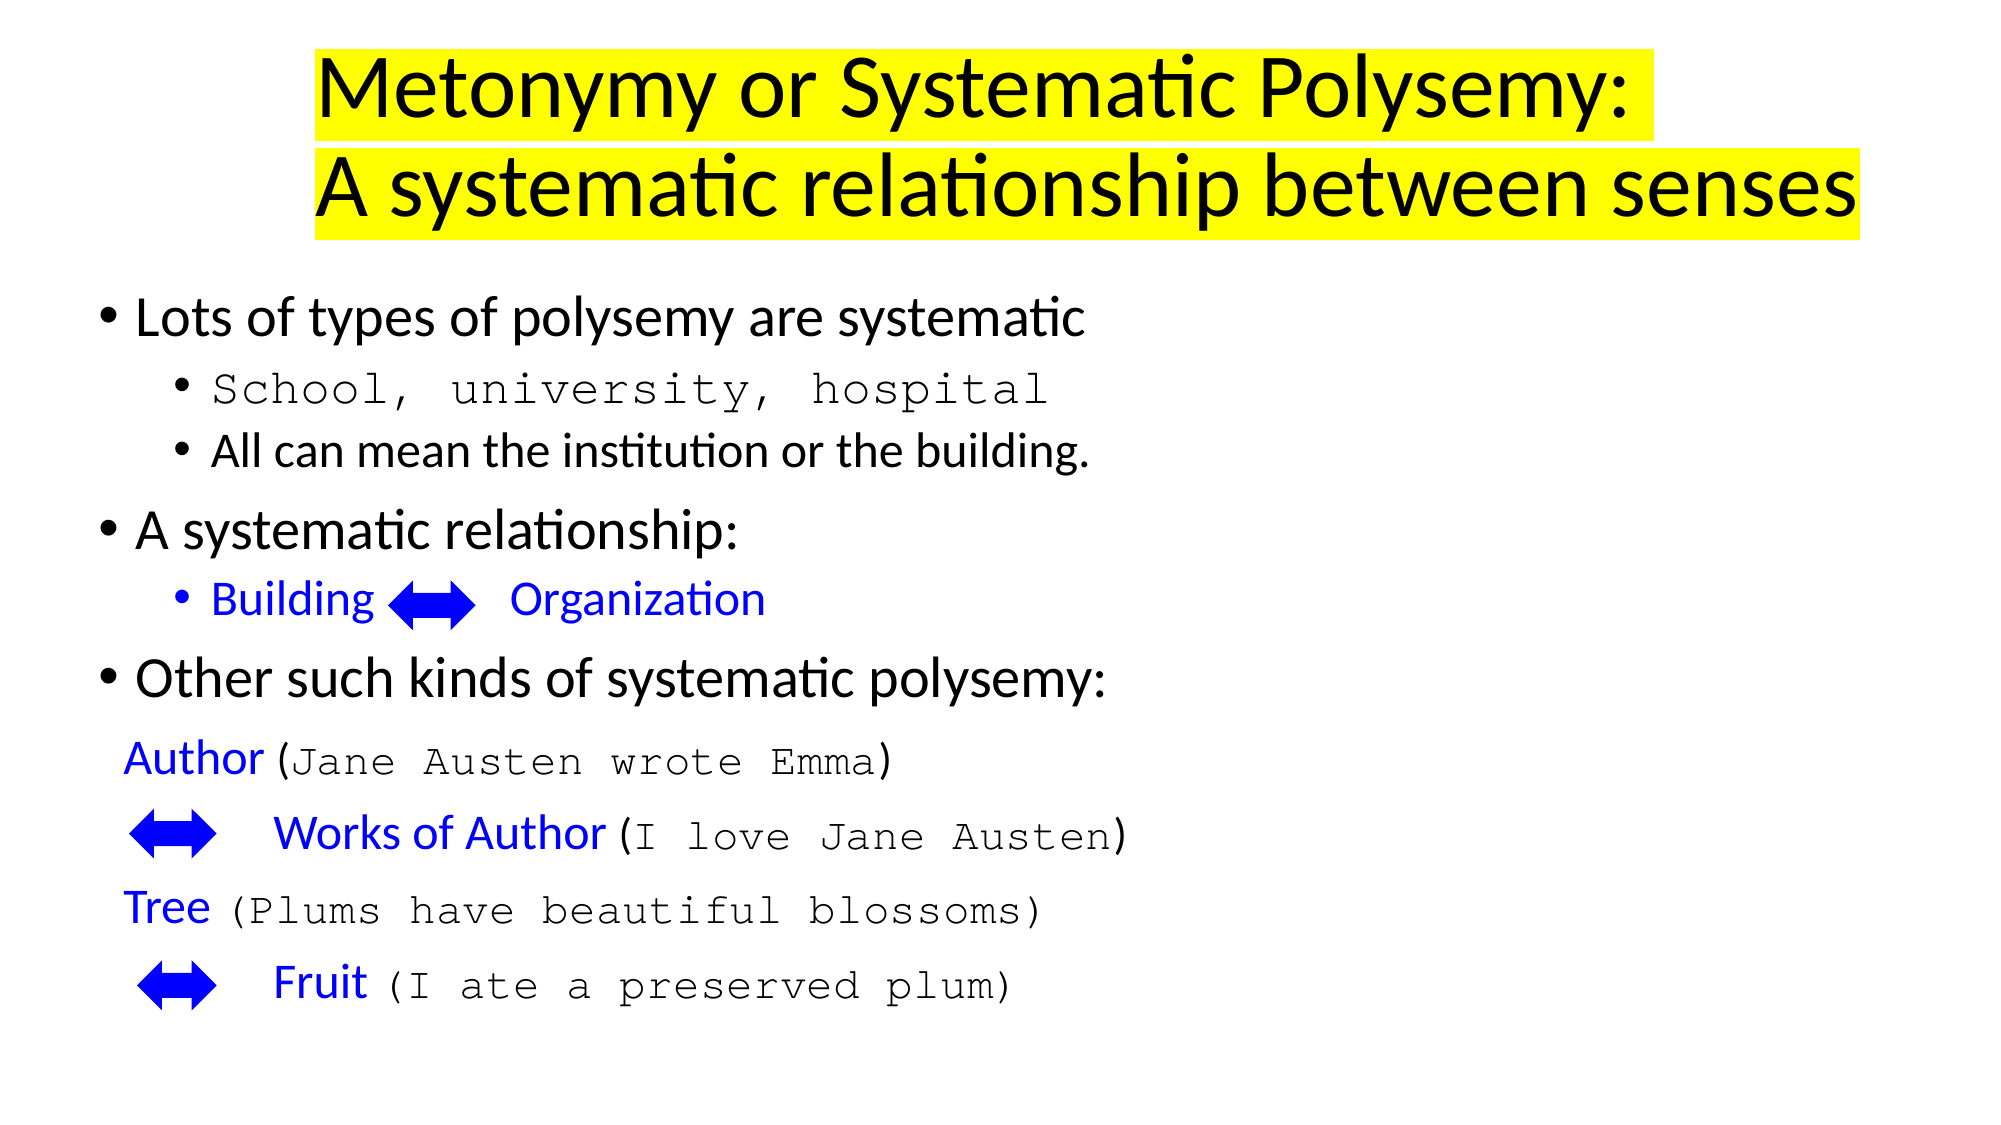

# Metonymy or Systematic Polysemy: A systematic relationship between senses
Lots of types of polysemy are systematic
School, university, hospital
All can mean the institution or the building.
A systematic relationship:
Building            Organization
Other such kinds of systematic polysemy:
Author (Jane Austen wrote Emma)
	Works of Author (I love Jane Austen)
Tree (Plums have beautiful blossoms)
 	Fruit (I ate a preserved plum)